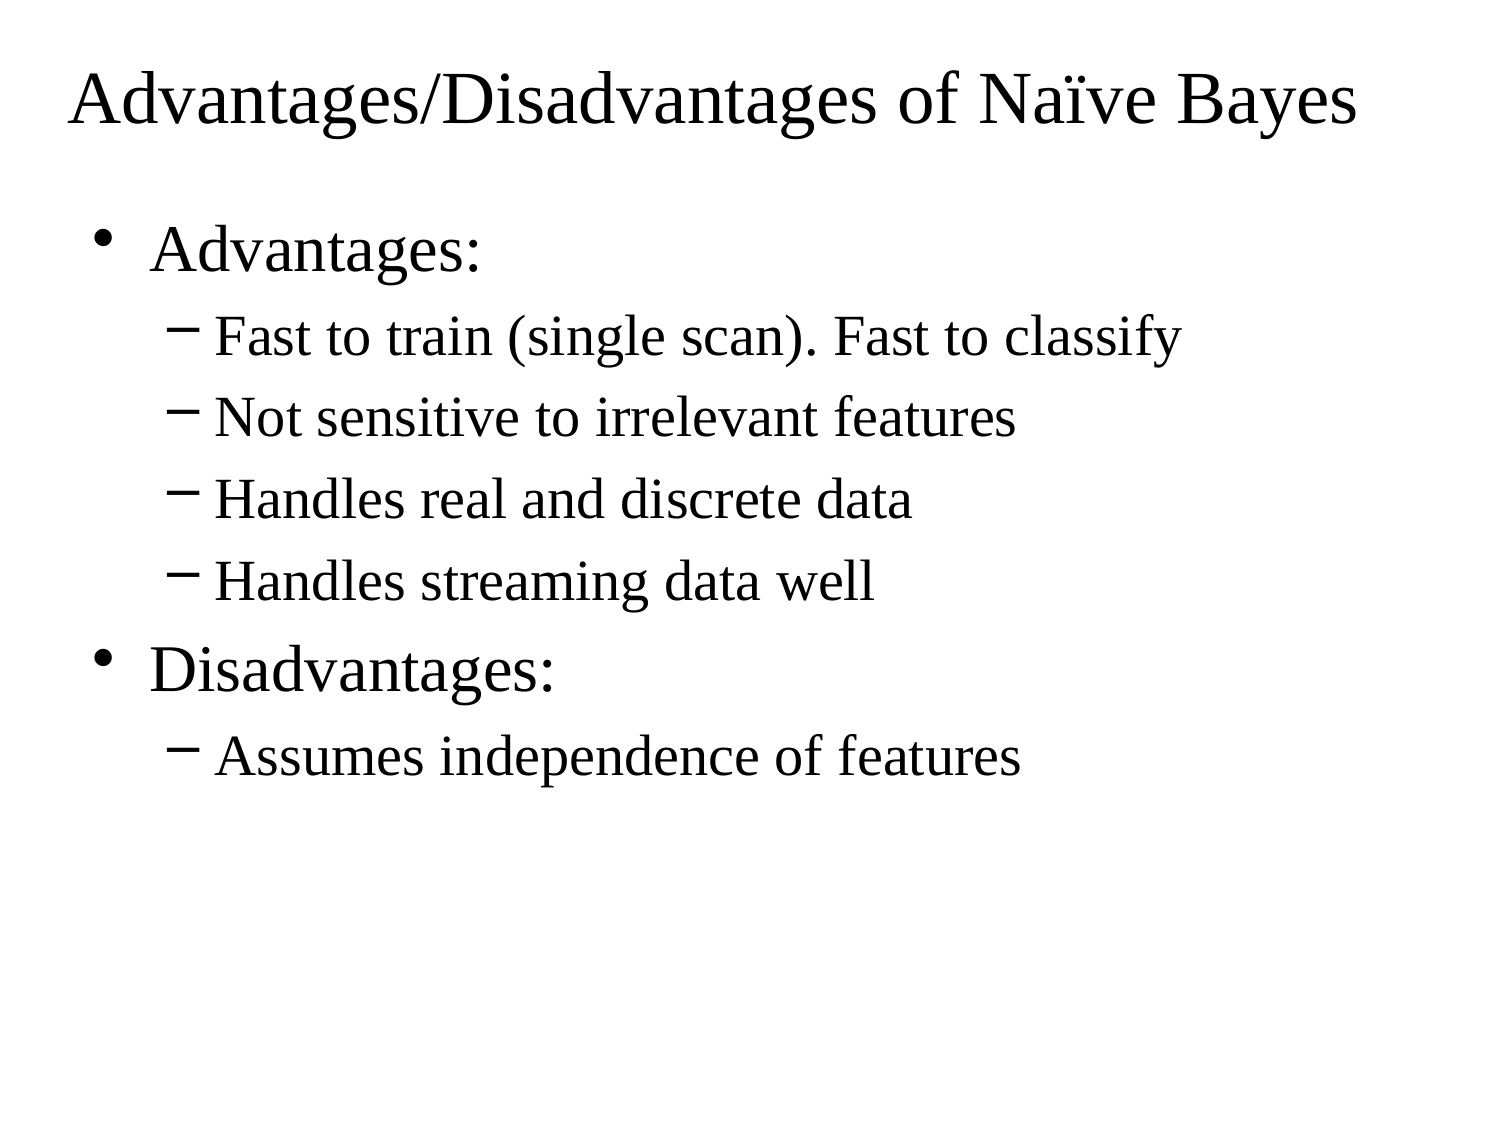

Advantages/Disadvantages of Naïve Bayes
Advantages:
Fast to train (single scan). Fast to classify
Not sensitive to irrelevant features
Handles real and discrete data
Handles streaming data well
Disadvantages:
Assumes independence of features